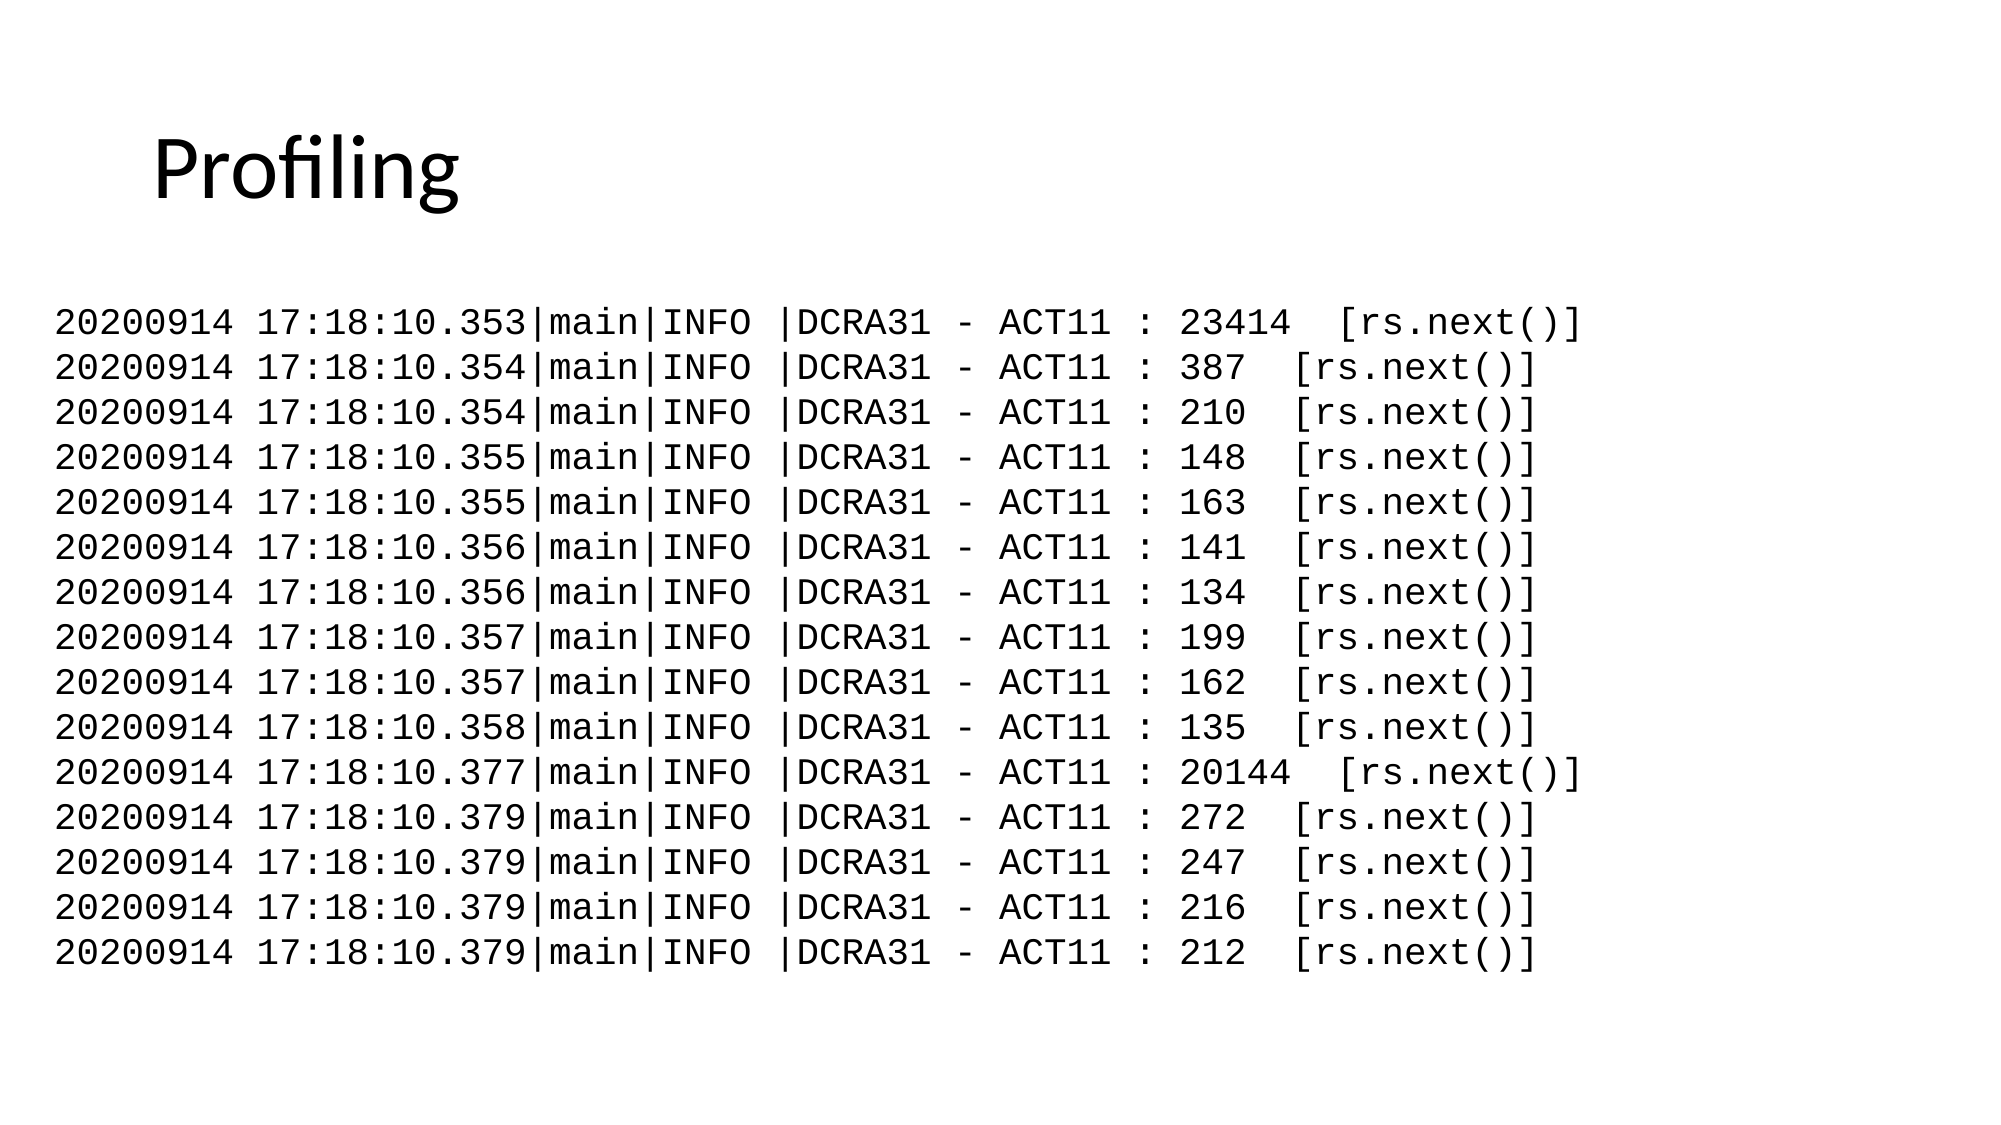

# Profiling
20200914 17:18:10.353|main|INFO |DCRA31 - ACT11 : 23414  [rs.next()]
20200914 17:18:10.354|main|INFO |DCRA31 - ACT11 : 387  [rs.next()]
20200914 17:18:10.354|main|INFO |DCRA31 - ACT11 : 210  [rs.next()]
20200914 17:18:10.355|main|INFO |DCRA31 - ACT11 : 148  [rs.next()]
20200914 17:18:10.355|main|INFO |DCRA31 - ACT11 : 163  [rs.next()]
20200914 17:18:10.356|main|INFO |DCRA31 - ACT11 : 141  [rs.next()]
20200914 17:18:10.356|main|INFO |DCRA31 - ACT11 : 134  [rs.next()]
20200914 17:18:10.357|main|INFO |DCRA31 - ACT11 : 199  [rs.next()]
20200914 17:18:10.357|main|INFO |DCRA31 - ACT11 : 162  [rs.next()]
20200914 17:18:10.358|main|INFO |DCRA31 - ACT11 : 135  [rs.next()]
20200914 17:18:10.377|main|INFO |DCRA31 - ACT11 : 20144  [rs.next()]
20200914 17:18:10.379|main|INFO |DCRA31 - ACT11 : 272  [rs.next()]
20200914 17:18:10.379|main|INFO |DCRA31 - ACT11 : 247  [rs.next()]
20200914 17:18:10.379|main|INFO |DCRA31 - ACT11 : 216  [rs.next()]
20200914 17:18:10.379|main|INFO |DCRA31 - ACT11 : 212  [rs.next()]